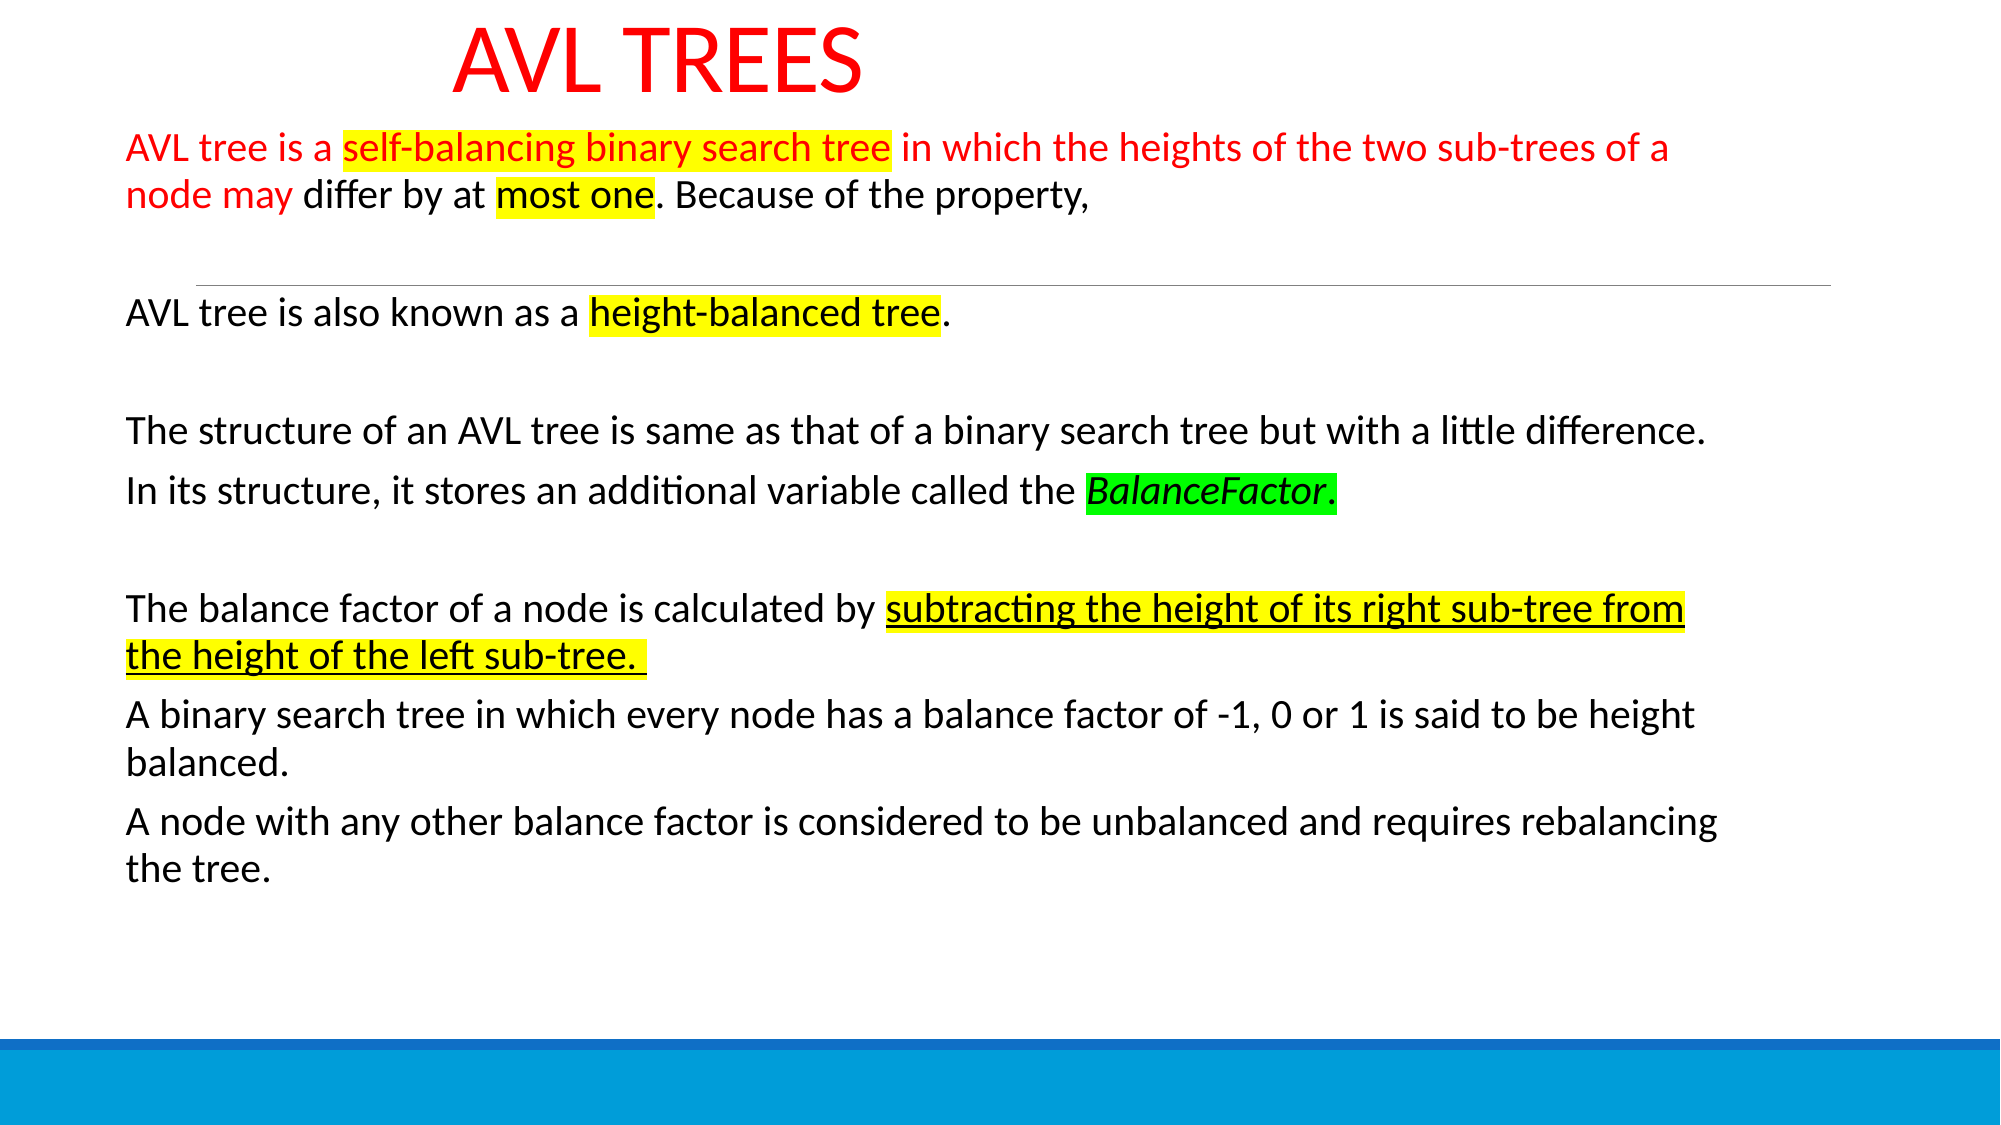

# AVL TREES

AVL tree is a self-balancing binary search tree in which the heights of the two sub-trees of a node may differ by at most one. Because of the property,

AVL tree is also known as a height-balanced tree.

The structure of an AVL tree is same as that of a binary search tree but with a little difference.
In its structure, it stores an additional variable called the BalanceFactor.

The balance factor of a node is calculated by subtracting the height of its right sub-tree from the height of the left sub-tree.
A binary search tree in which every node has a balance factor of -1, 0 or 1 is said to be height balanced.
A node with any other balance factor is considered to be unbalanced and requires rebalancing the tree.